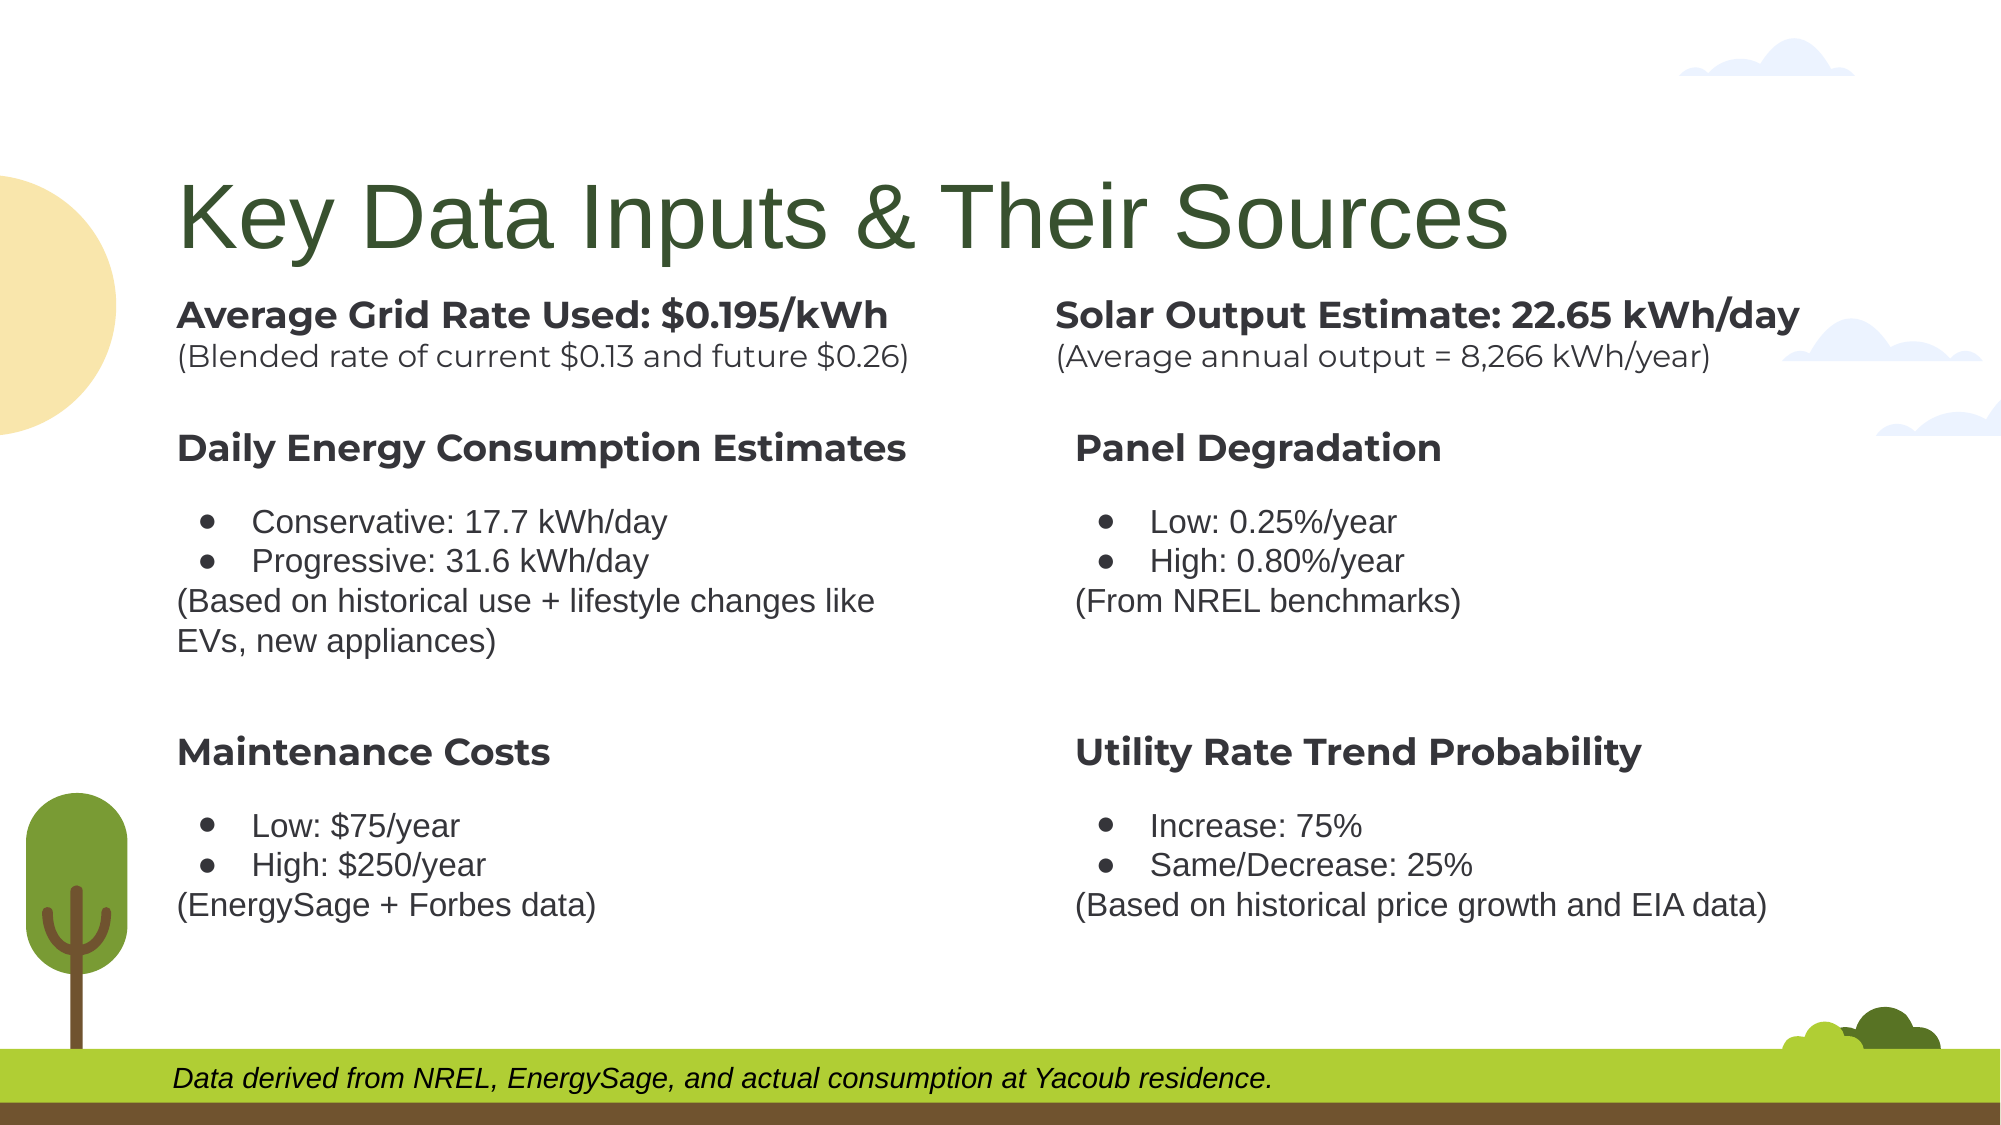

# Key Data Inputs & Their Sources
Solar Output Estimate: 22.65 kWh/day
(Average annual output = 8,266 kWh/year)
Average Grid Rate Used: $0.195/kWh
(Blended rate of current $0.13 and future $0.26)
Daily Energy Consumption Estimates
Panel Degradation
Conservative: 17.7 kWh/day
Progressive: 31.6 kWh/day
(Based on historical use + lifestyle changes like EVs, new appliances)
Low: 0.25%/year
High: 0.80%/year
(From NREL benchmarks)
Maintenance Costs
Utility Rate Trend Probability
Low: $75/year
High: $250/year
(EnergySage + Forbes data)
Increase: 75%
Same/Decrease: 25%
(Based on historical price growth and EIA data)
Data derived from NREL, EnergySage, and actual consumption at Yacoub residence.